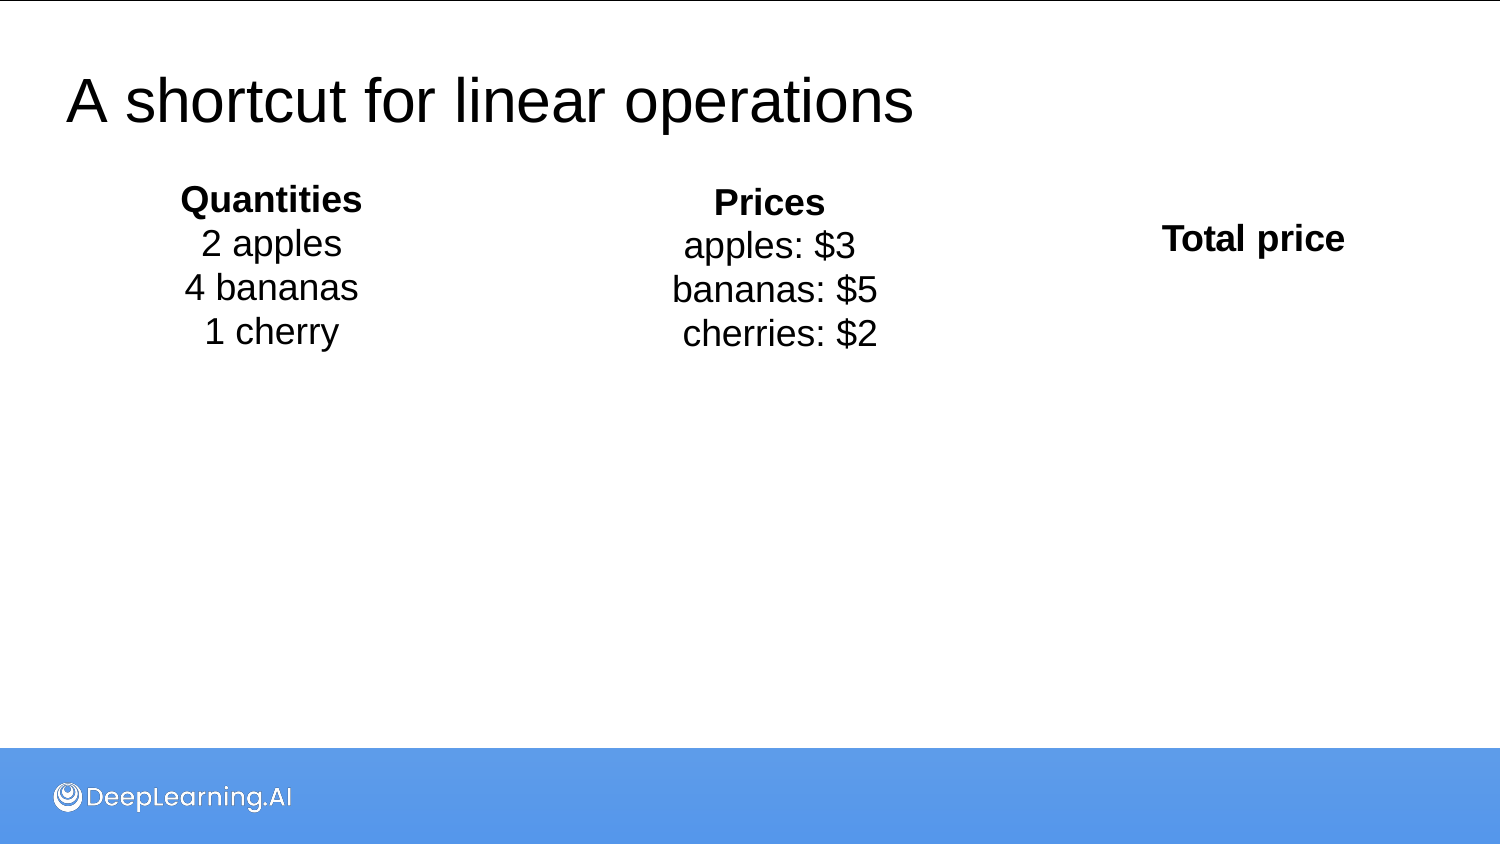

# A shortcut for linear operations
Quantities
2 apples
4 bananas
1 cherry
Prices  apples: $3  bananas: $5  cherries: $2
Total price